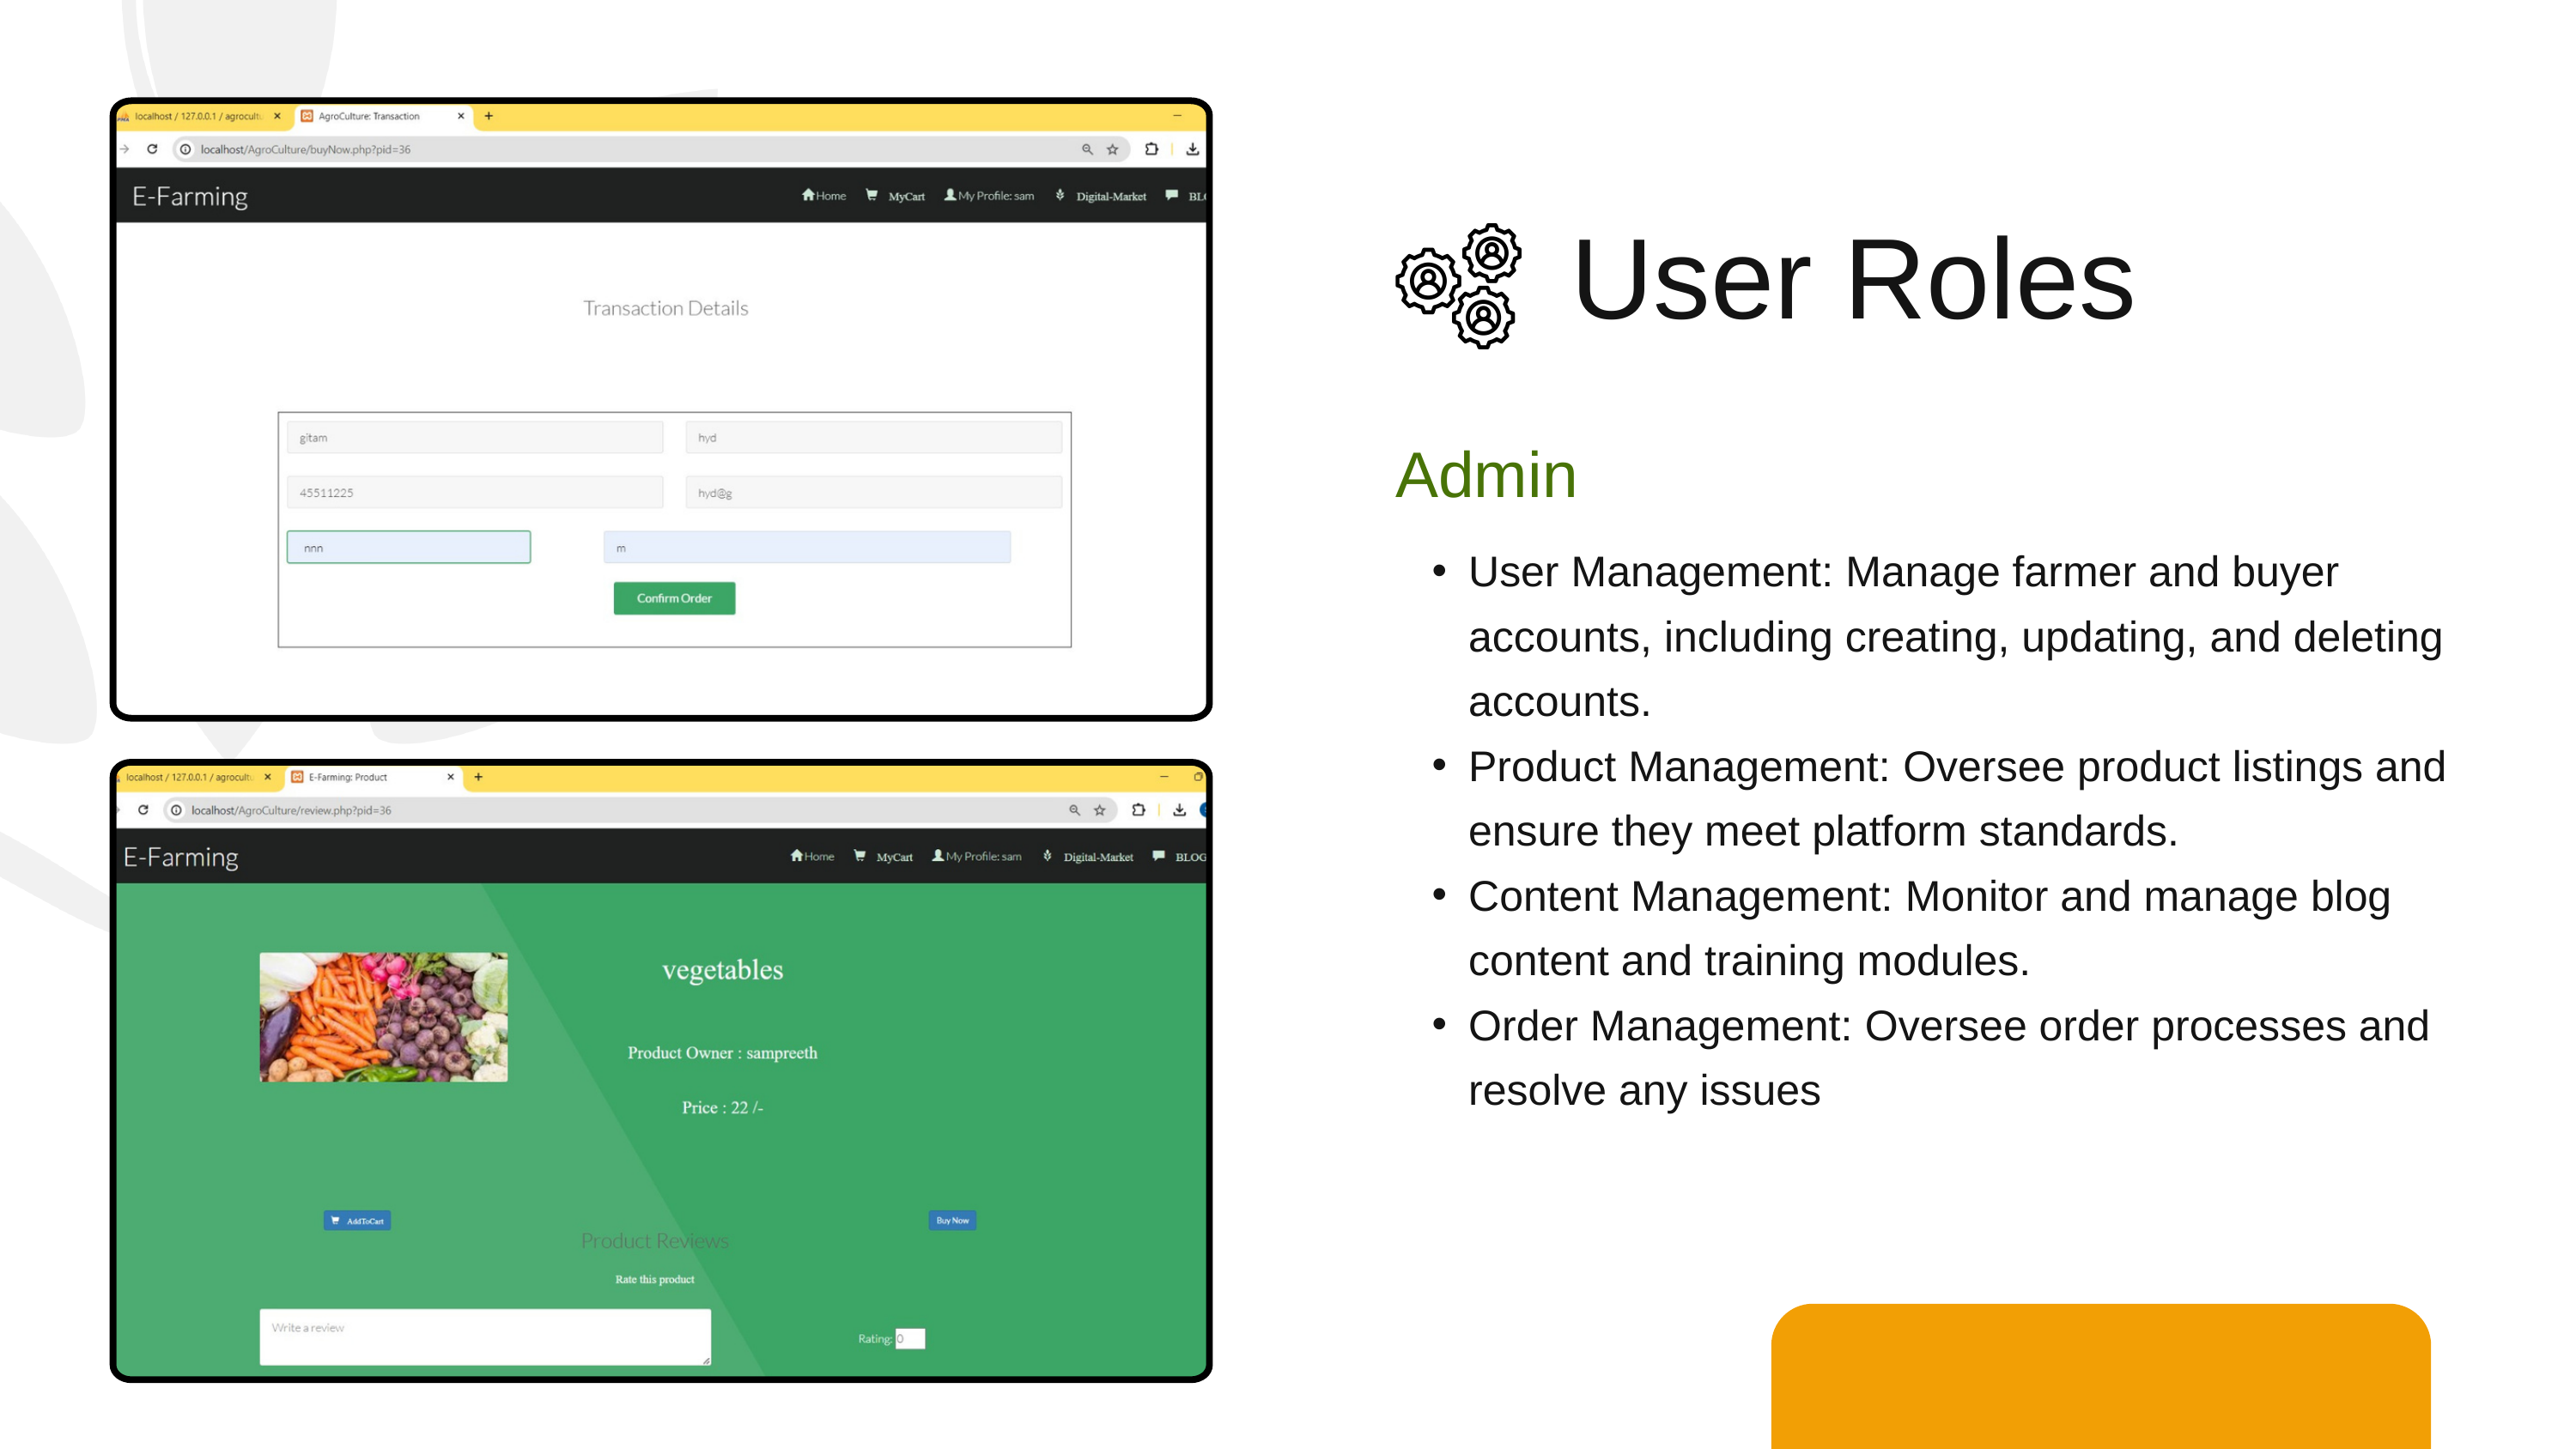

User Roles
Admin
User Management: Manage farmer and buyer accounts, including creating, updating, and deleting accounts.
Product Management: Oversee product listings and ensure they meet platform standards.
Content Management: Monitor and manage blog content and training modules.
Order Management: Oversee order processes and resolve any issues